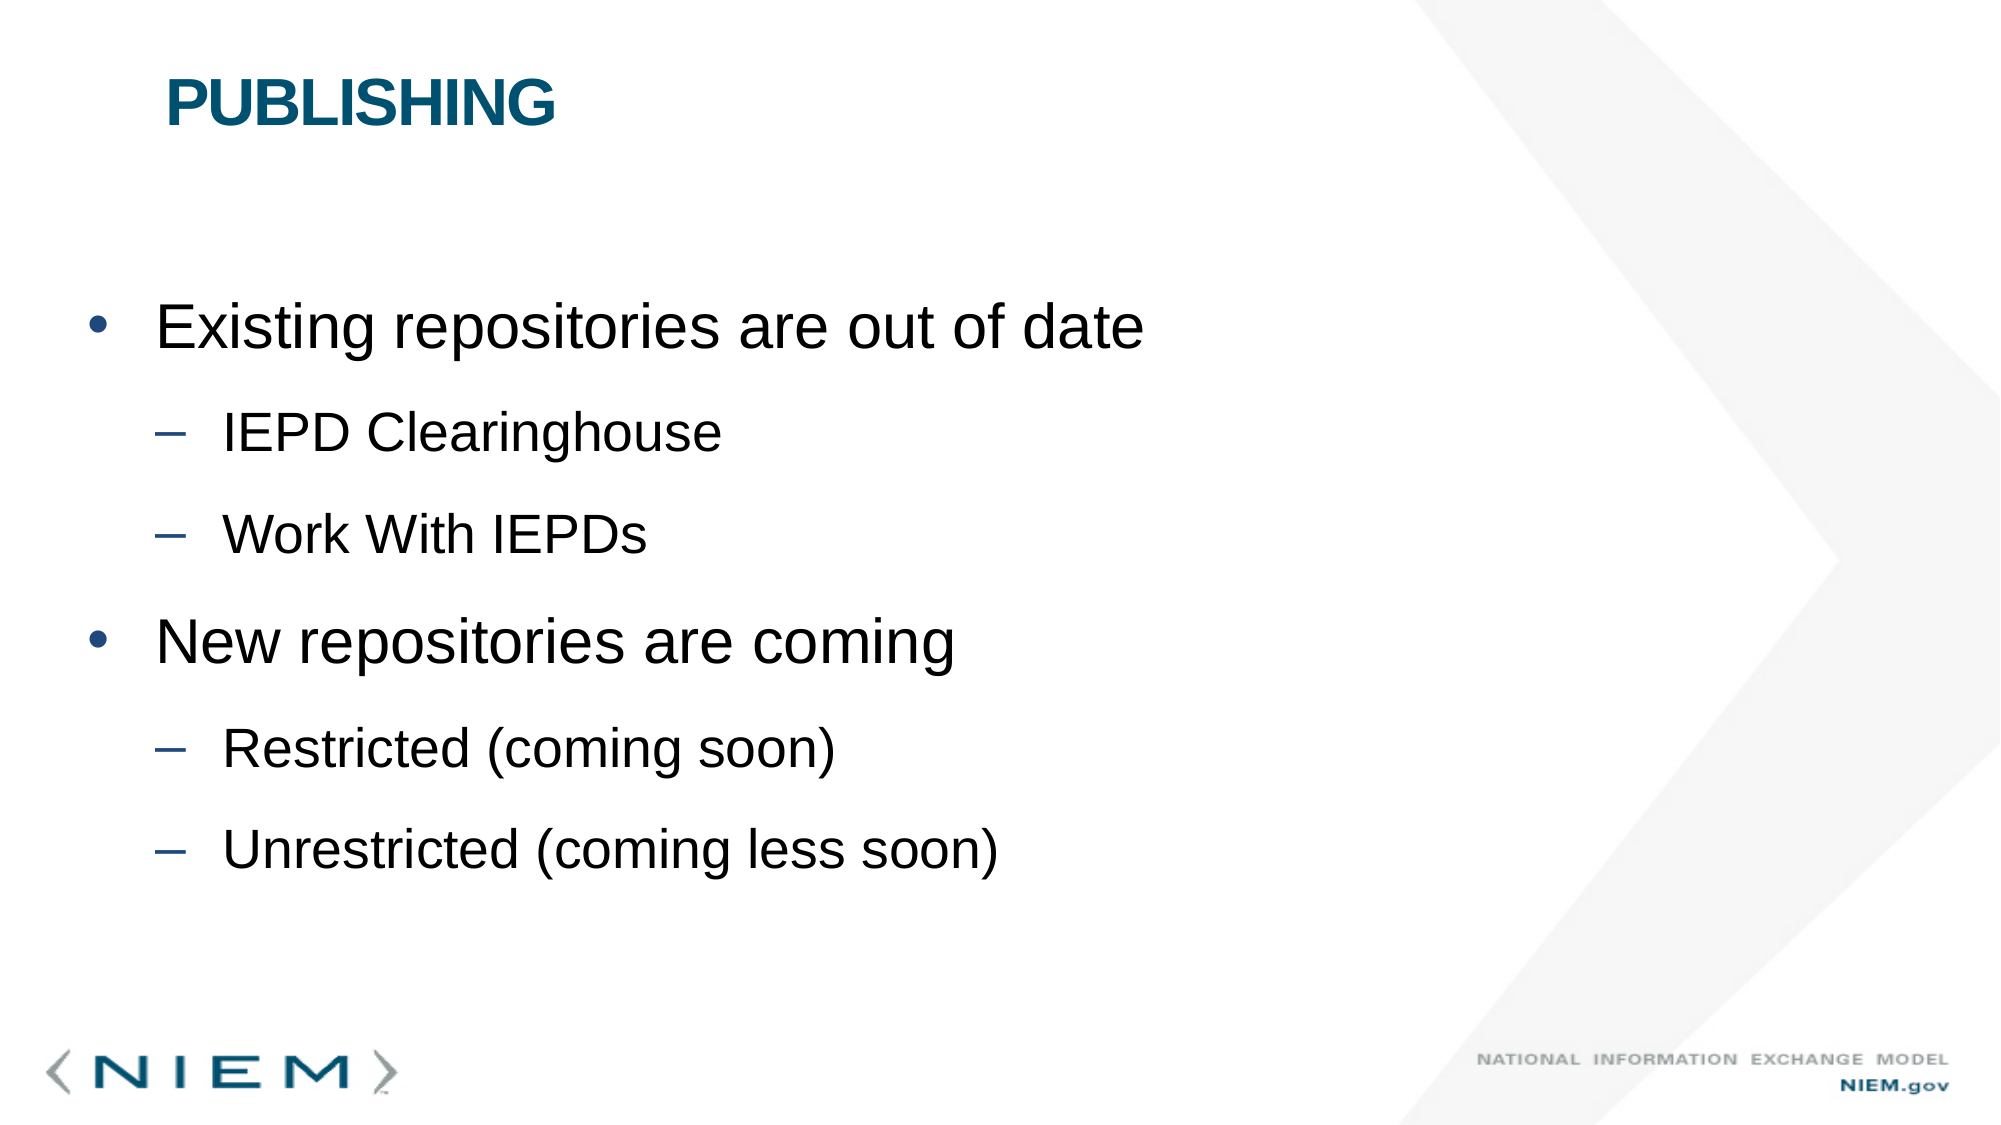

# Publishing
Existing repositories are out of date
IEPD Clearinghouse
Work With IEPDs
New repositories are coming
Restricted (coming soon)
Unrestricted (coming less soon)